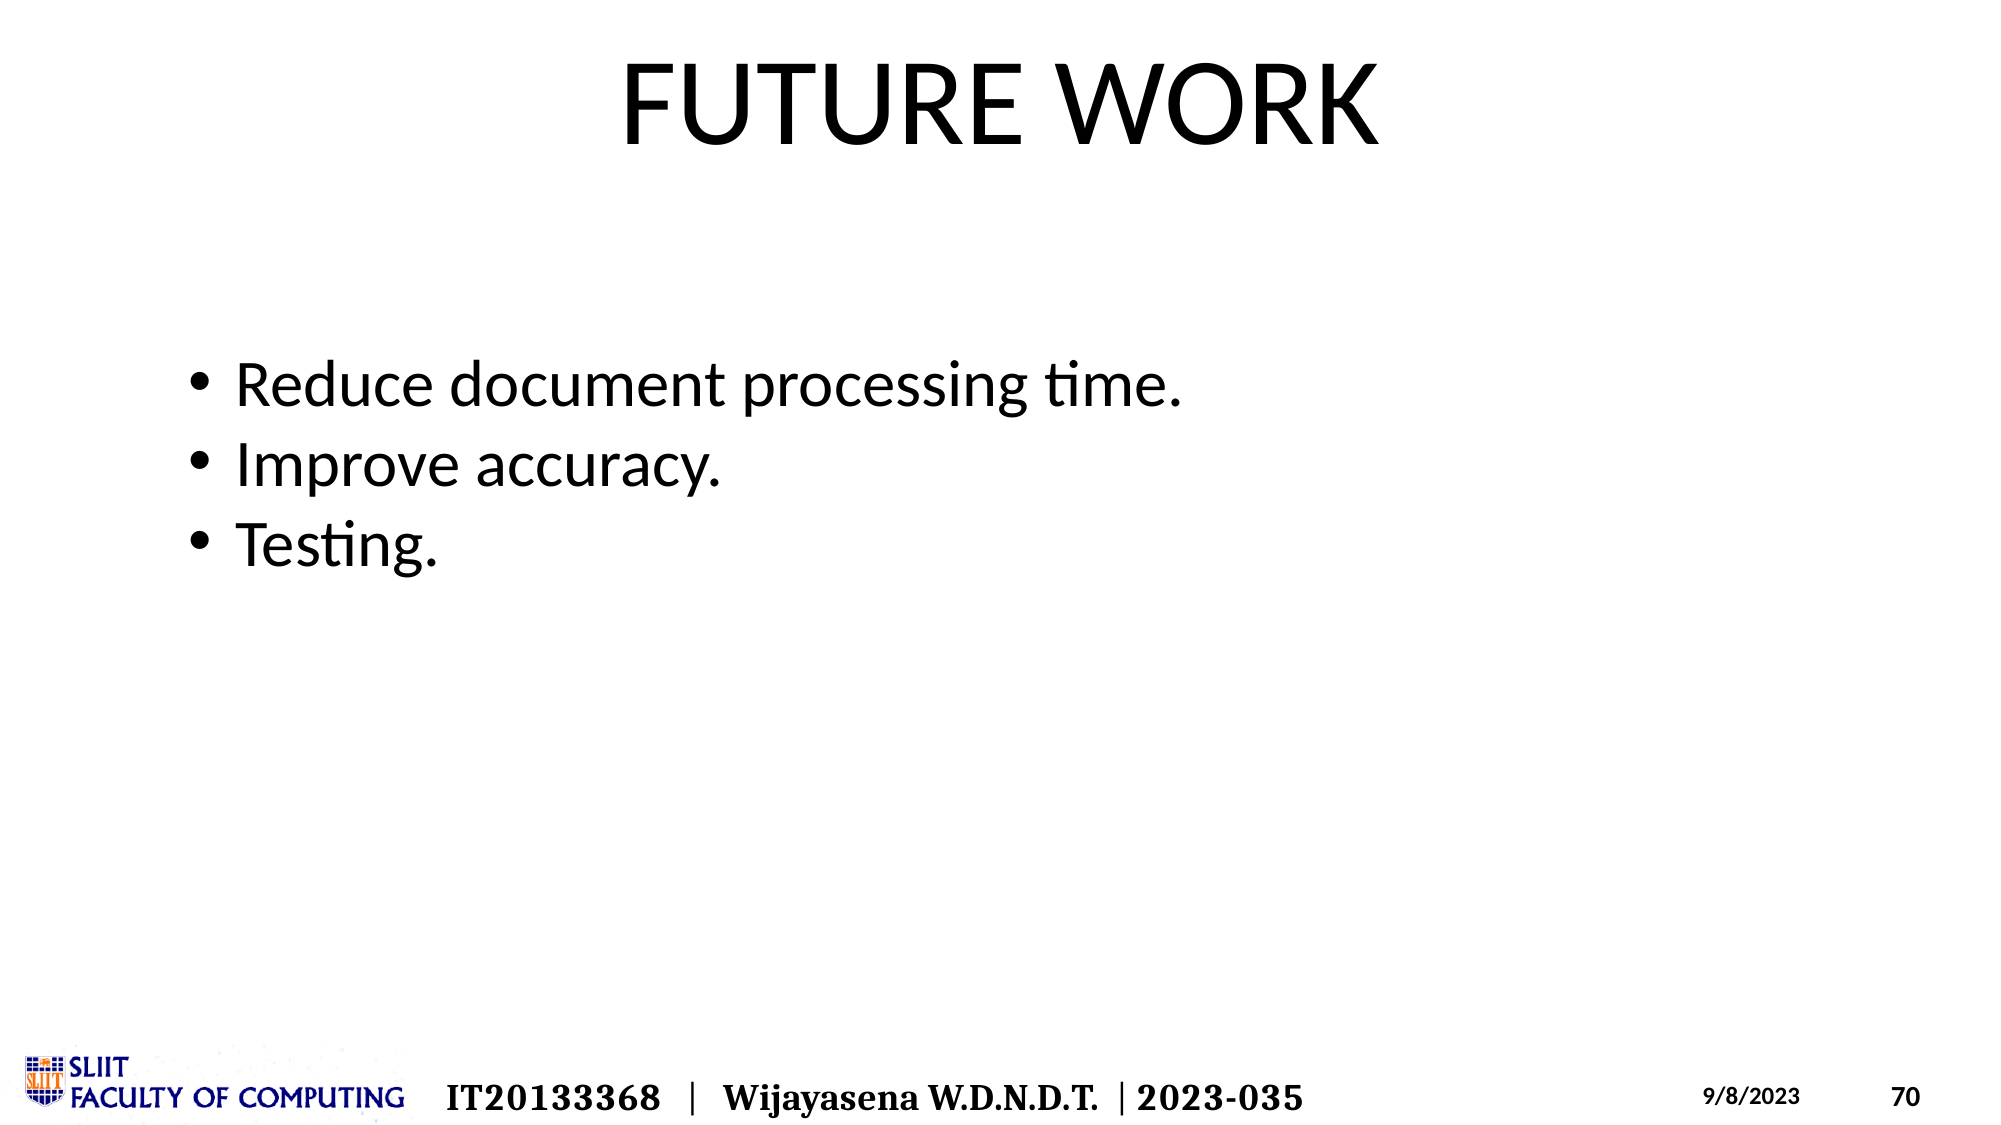

FUTURE WORK
Reduce document processing time.
Improve accuracy.
Testing.

IT20133368   |   Wijayasena W.D.N.D.T.  | 2023-035